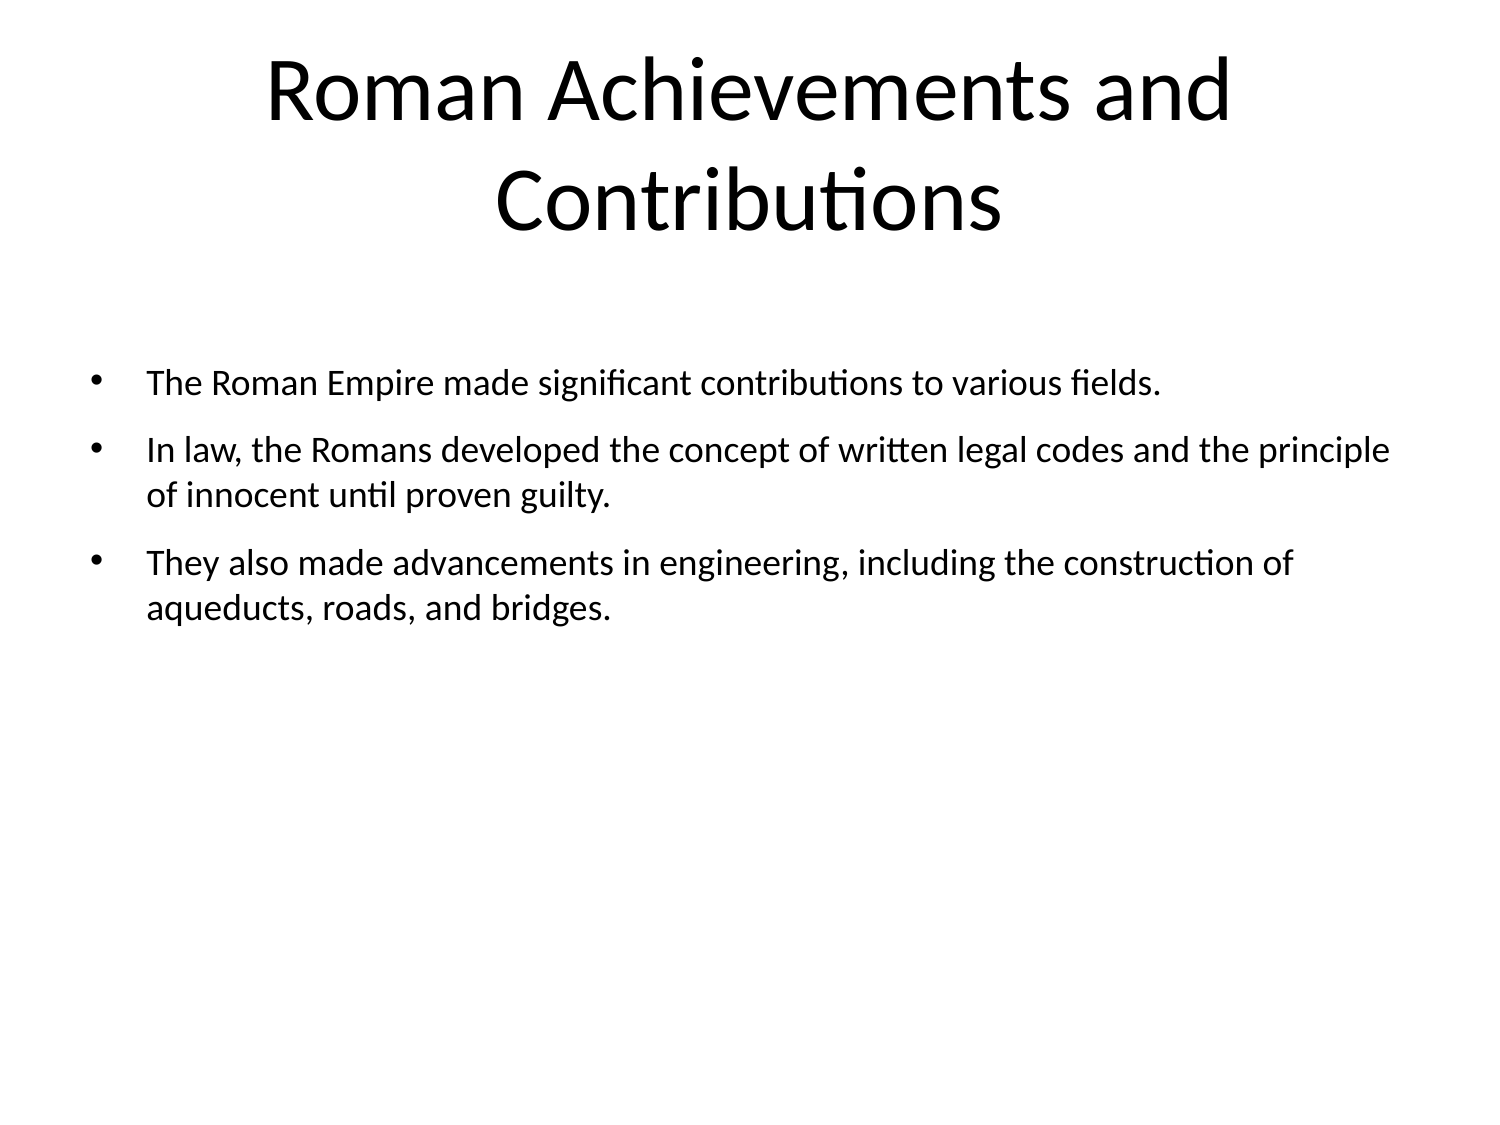

# Roman Achievements and Contributions

The Roman Empire made significant contributions to various fields.
In law, the Romans developed the concept of written legal codes and the principle of innocent until proven guilty.
They also made advancements in engineering, including the construction of aqueducts, roads, and bridges.